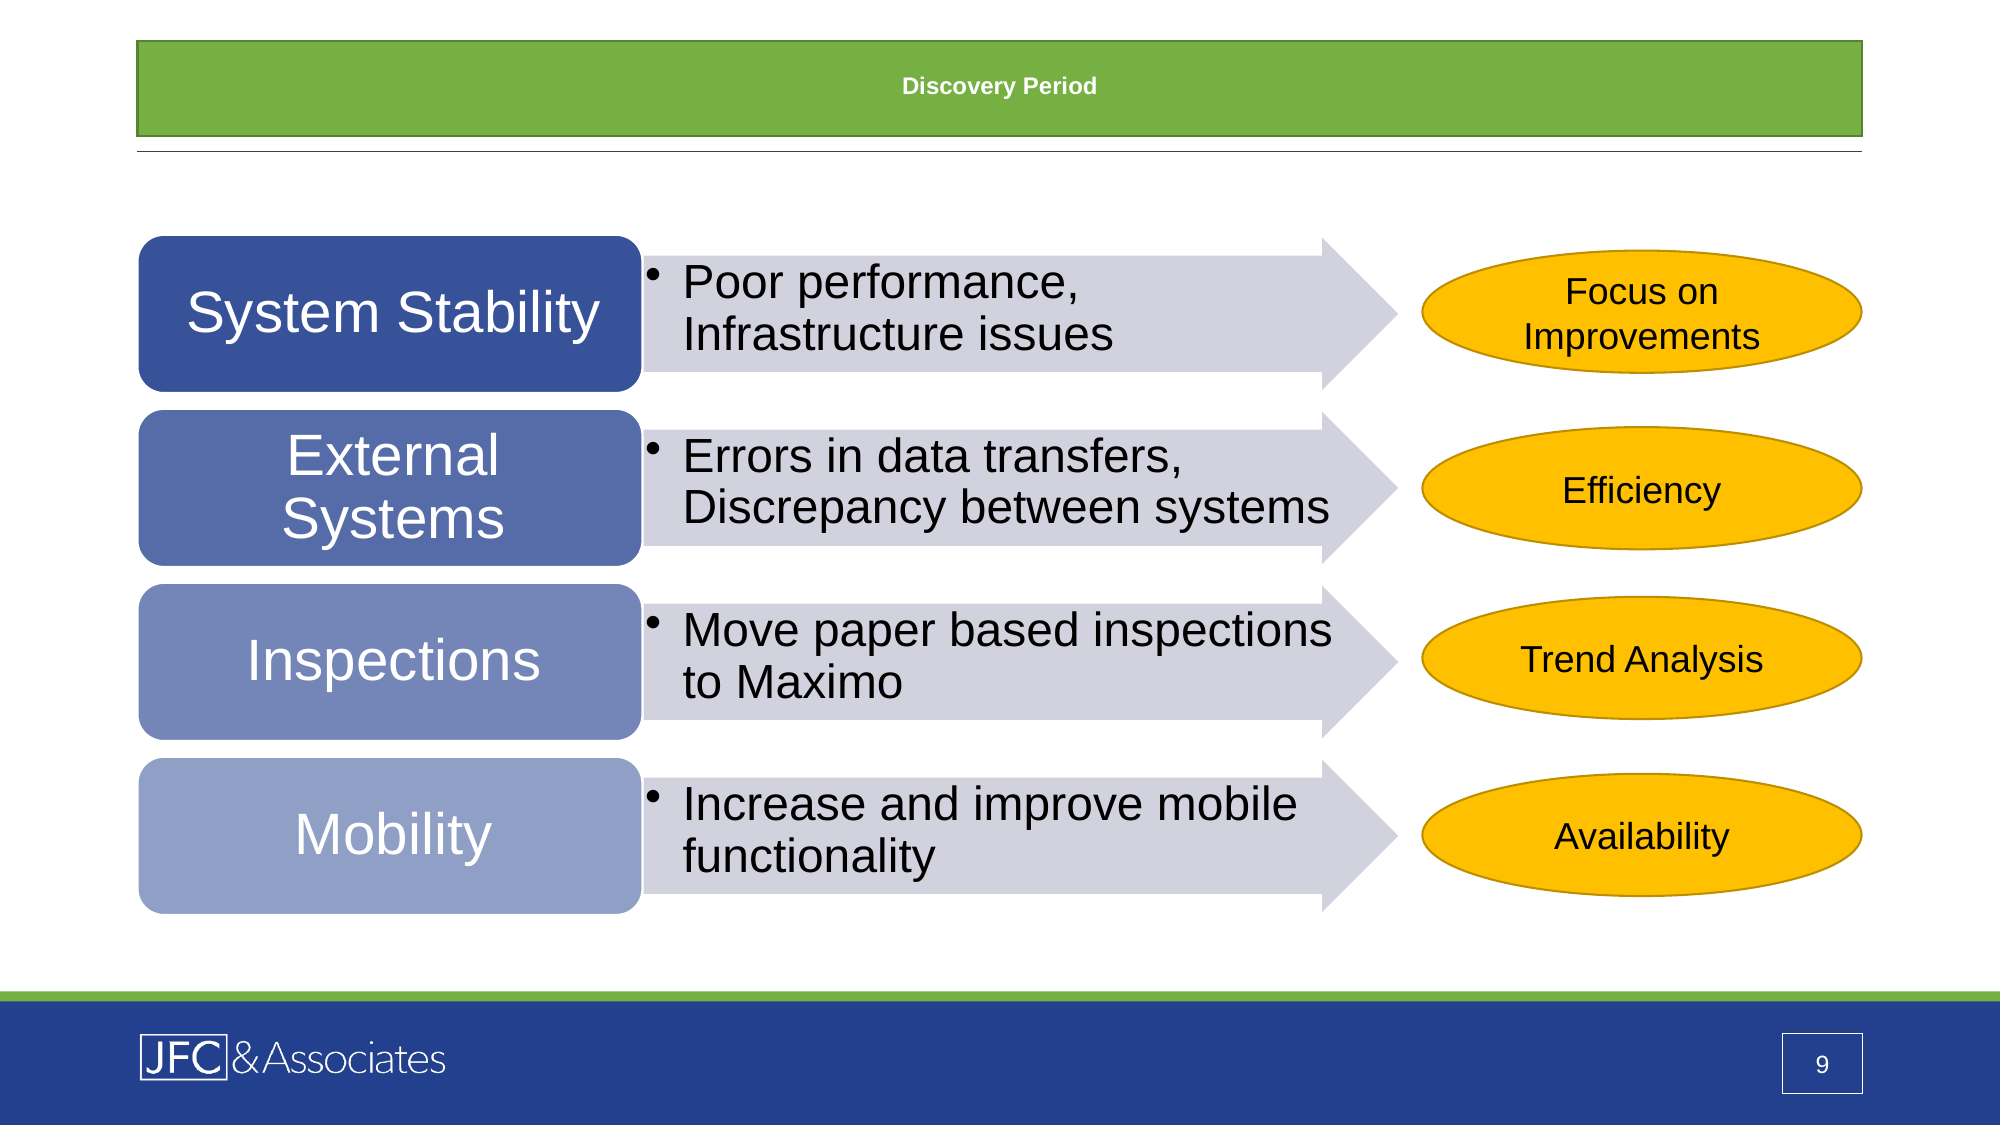

# Discovery Period
Poor performance, Infrastructure issues
System Stability
Errors in data transfers, Discrepancy between systems
External Systems
Move paper based inspections to Maximo
Inspections
Increase and improve mobile functionality
Mobility
Focus on Improvements
Efficiency
Trend Analysis
Availability
9